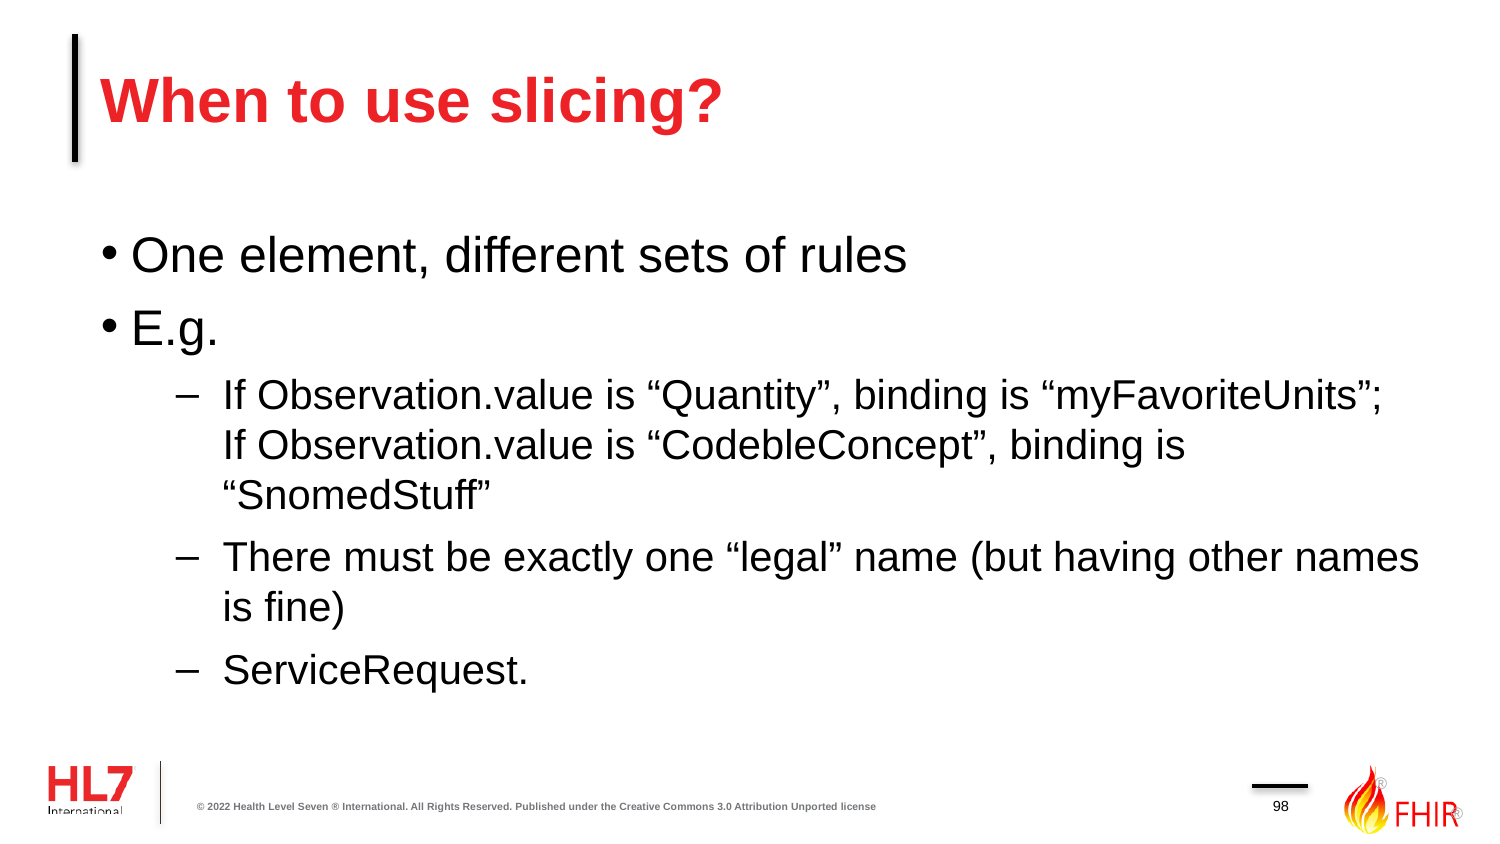

# When to use slicing?
One element, different sets of rules
E.g.
If Observation.value is “Quantity”, binding is “myFavoriteUnits”;
If Observation.value is “CodebleConcept”, binding is “SnomedStuff”
There must be exactly one “legal” name (but having other names is fine)
ServiceRequest.
98
© 2022 Health Level Seven ® International. All Rights Reserved. Published under the Creative Commons 3.0 Attribution Unported license